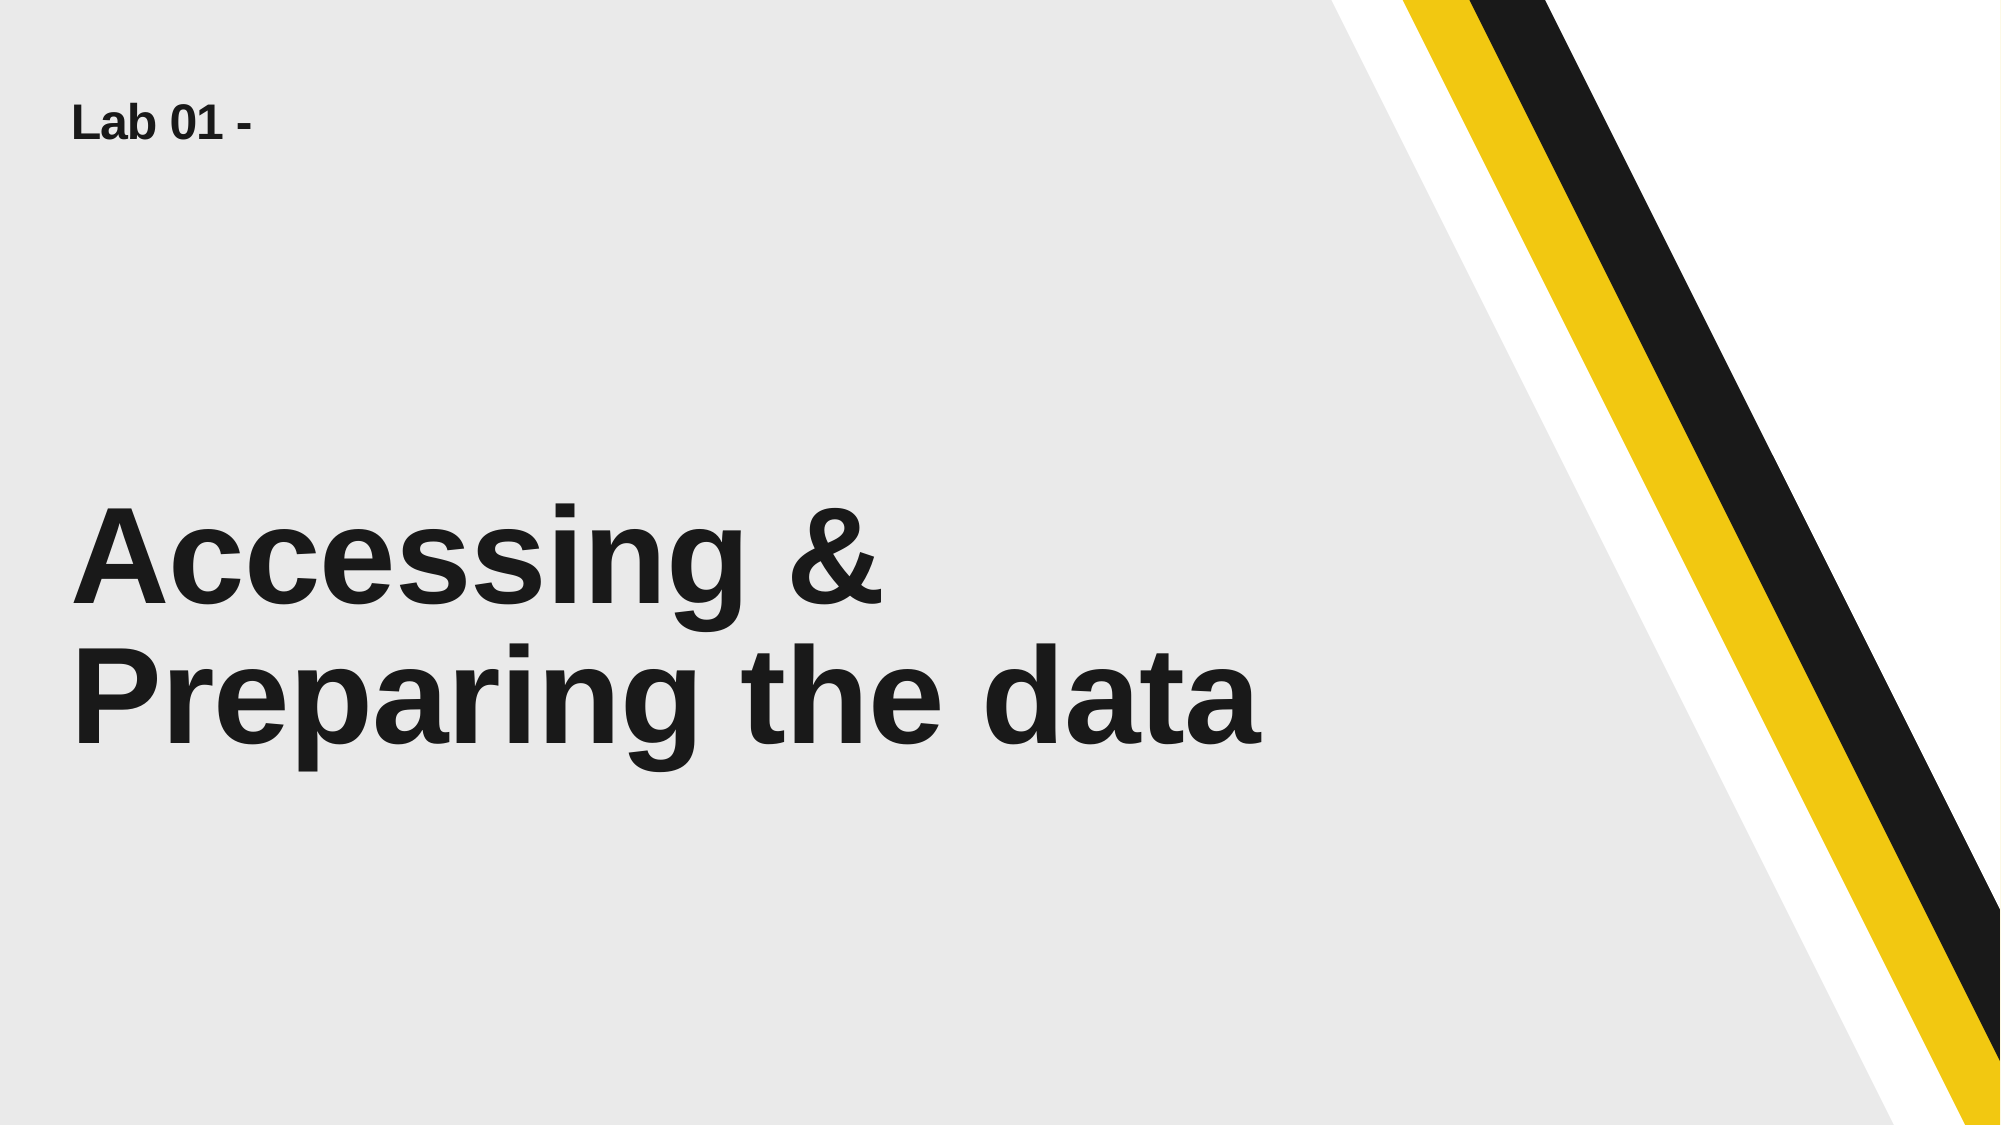

# Lab 01 -
Accessing & Preparing the data